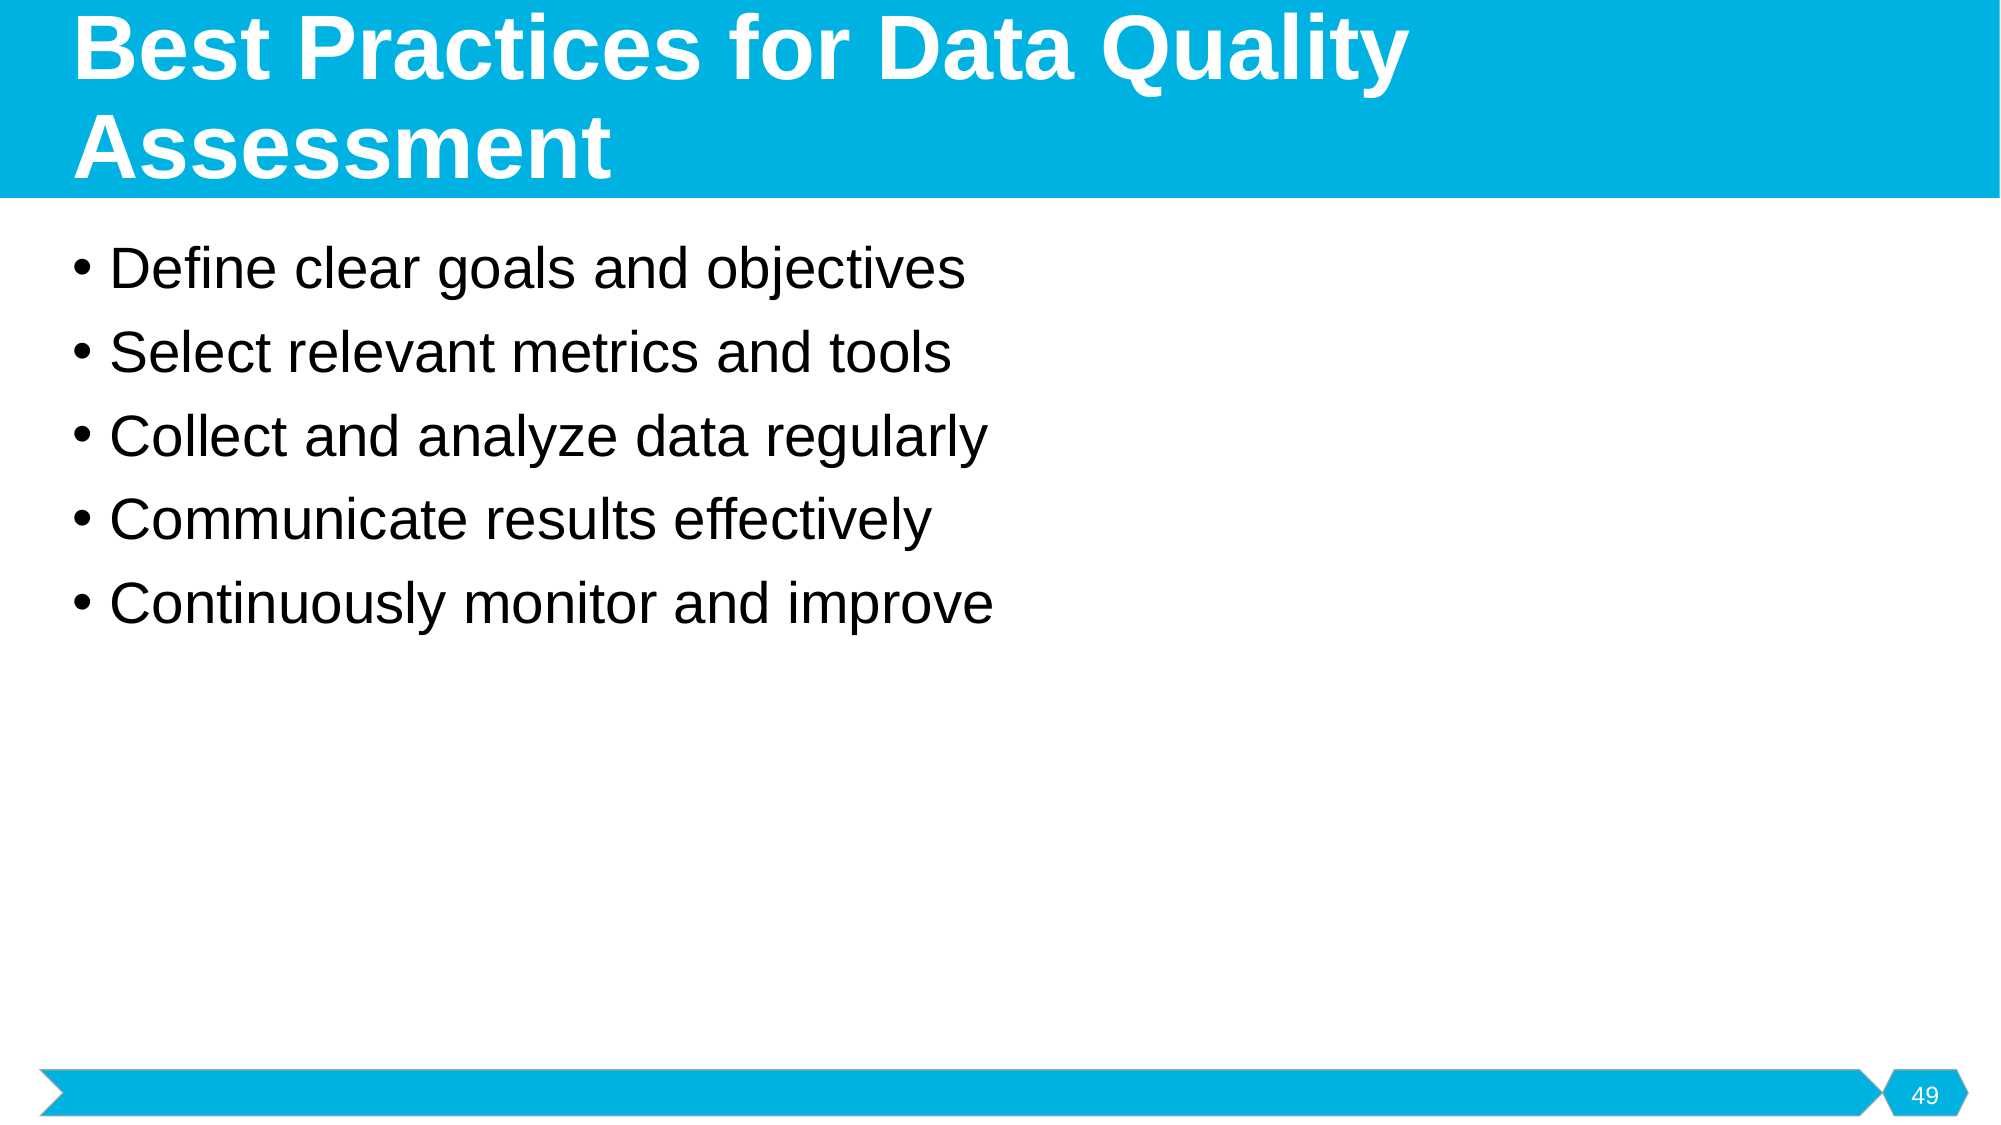

# Best Practices for Data Quality Assessment
Define clear goals and objectives
Select relevant metrics and tools
Collect and analyze data regularly
Communicate results effectively
Continuously monitor and improve

49